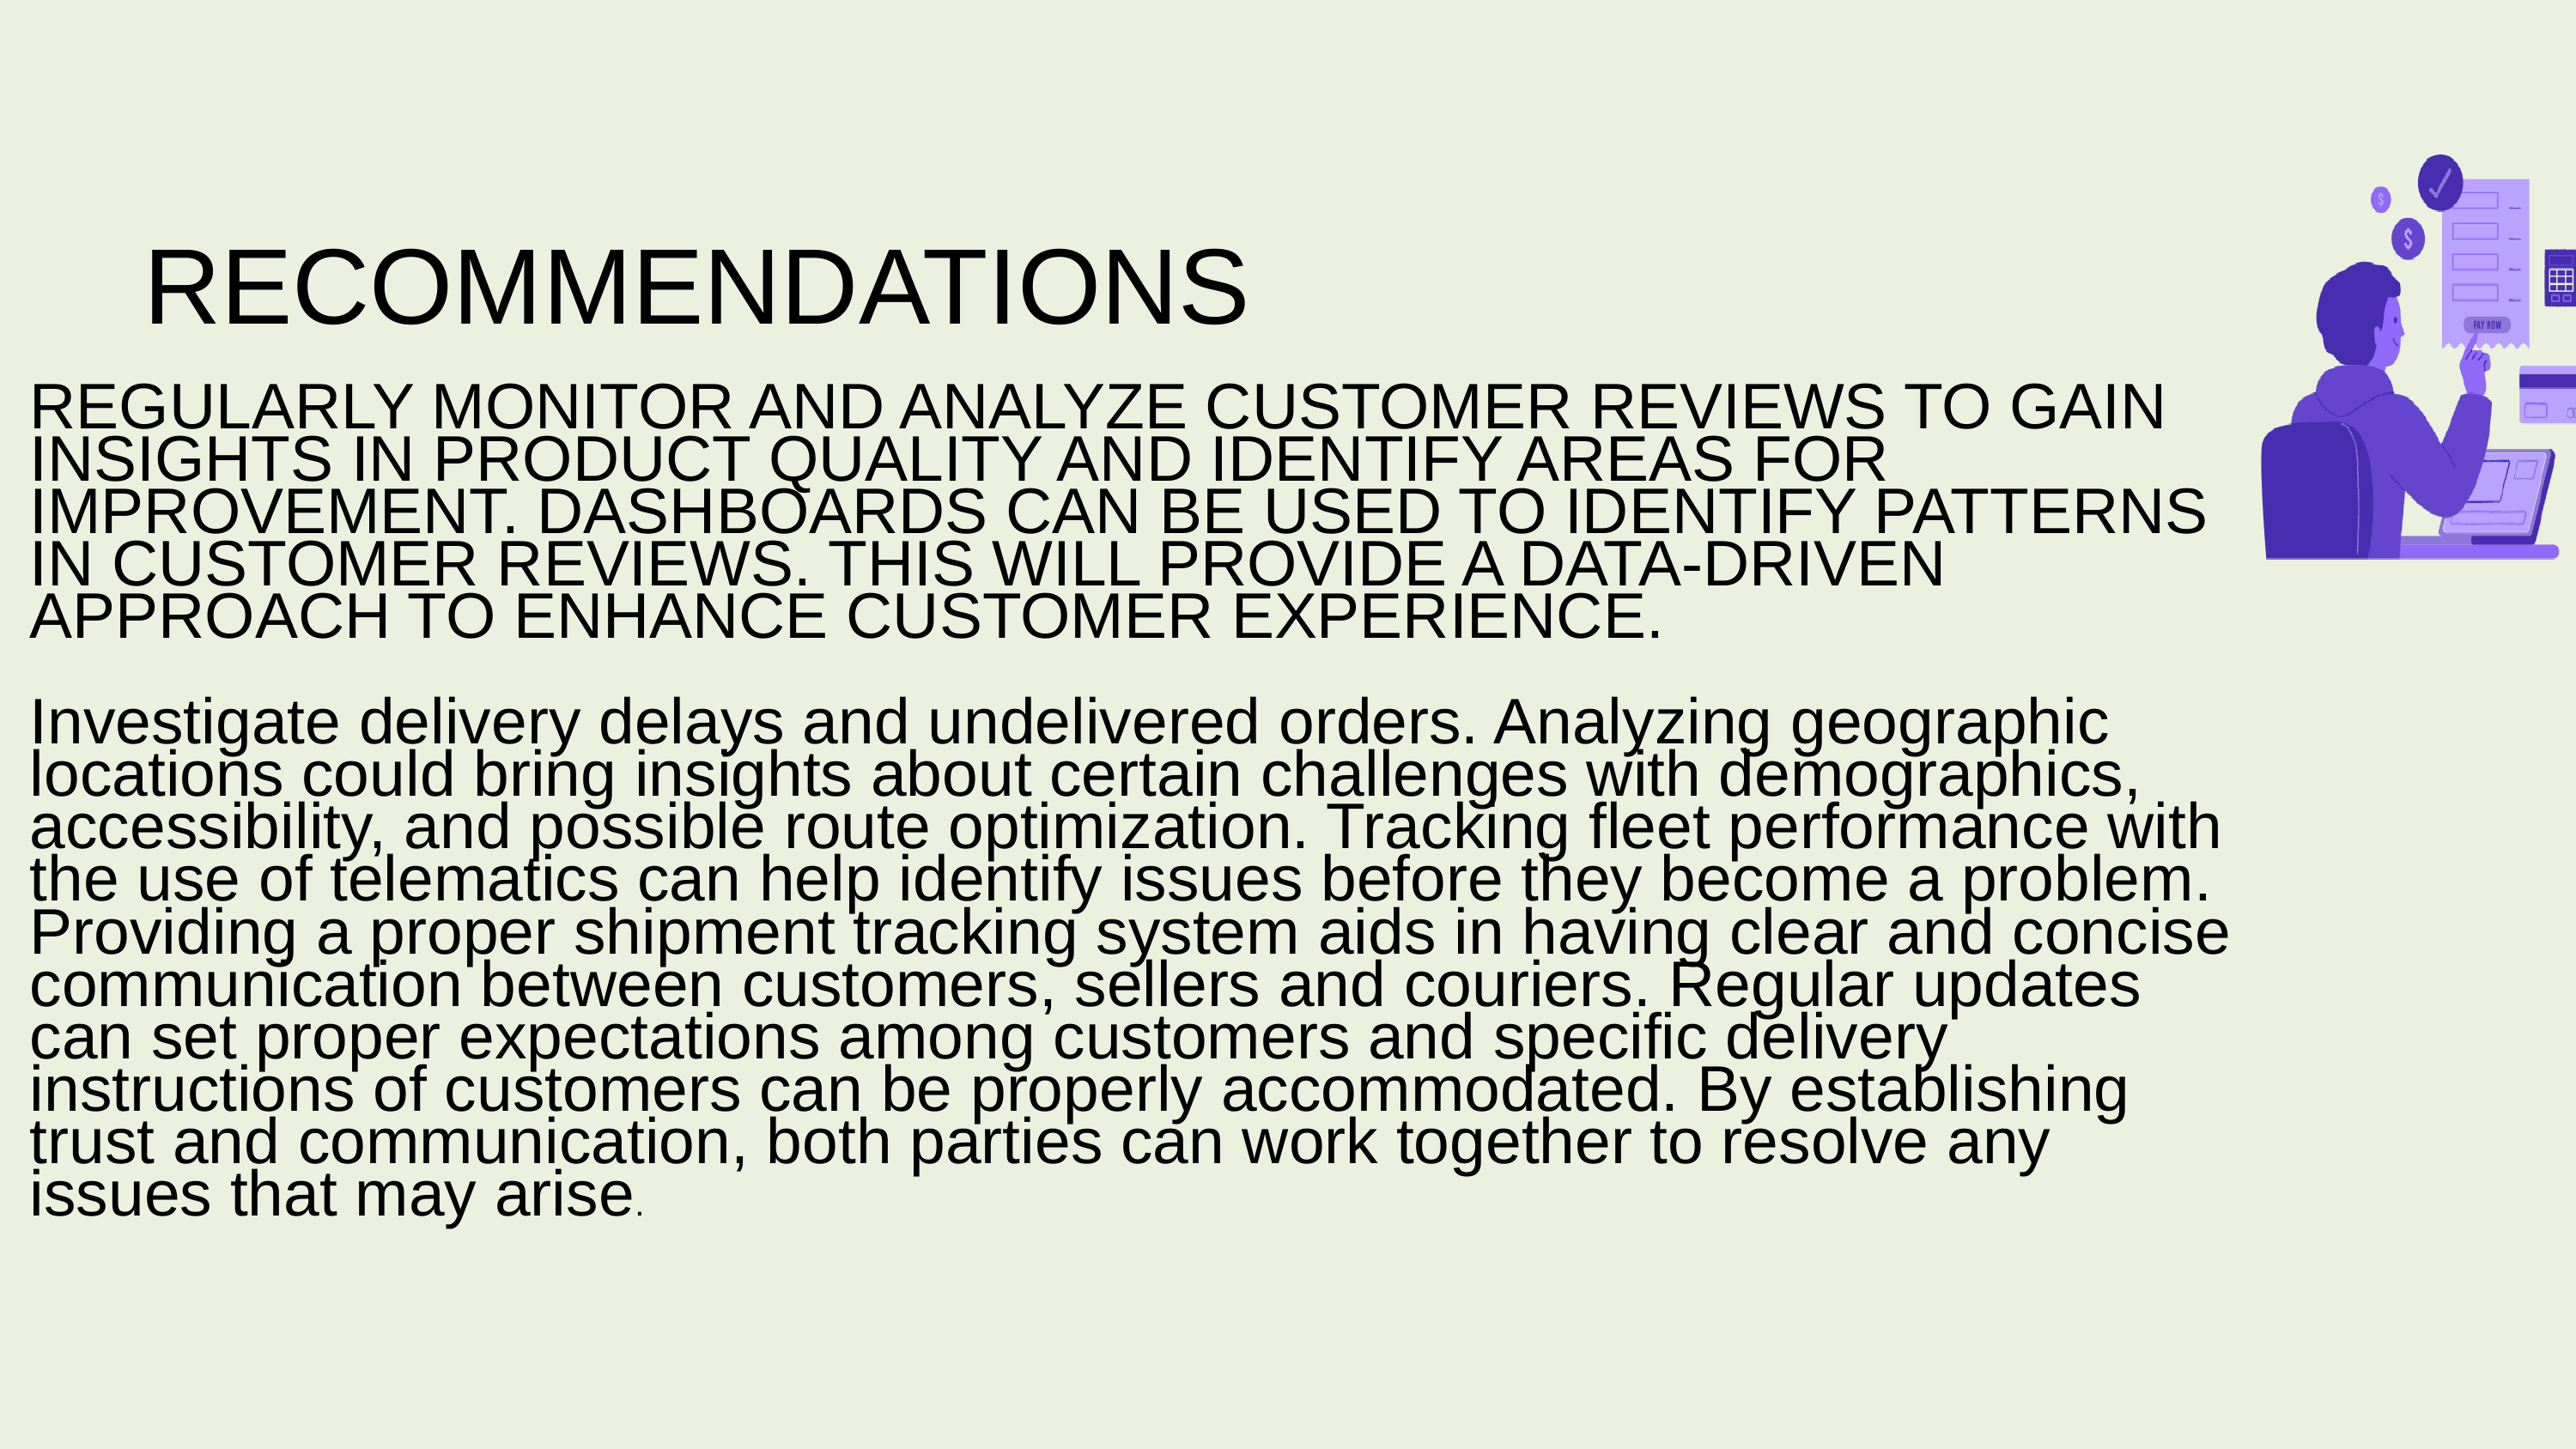

RECOMMENDATIONS

REGULARLY MONITOR AND ANALYZE CUSTOMER REVIEWS TO GAIN INSIGHTS IN PRODUCT QUALITY AND IDENTIFY AREAS FOR IMPROVEMENT. DASHBOARDS CAN BE USED TO IDENTIFY PATTERNS IN CUSTOMER REVIEWS. THIS WILL PROVIDE A DATA-DRIVEN APPROACH TO ENHANCE CUSTOMER EXPERIENCE.

Investigate delivery delays and undelivered orders. Analyzing geographic locations could bring insights about certain challenges with demographics, accessibility, and possible route optimization. Tracking fleet performance with the use of telematics can help identify issues before they become a problem.
Providing a proper shipment tracking system aids in having clear and concise communication between customers, sellers and couriers. Regular updates can set proper expectations among customers and specific delivery instructions of customers can be properly accommodated. By establishing trust and communication, both parties can work together to resolve any issues that may arise.